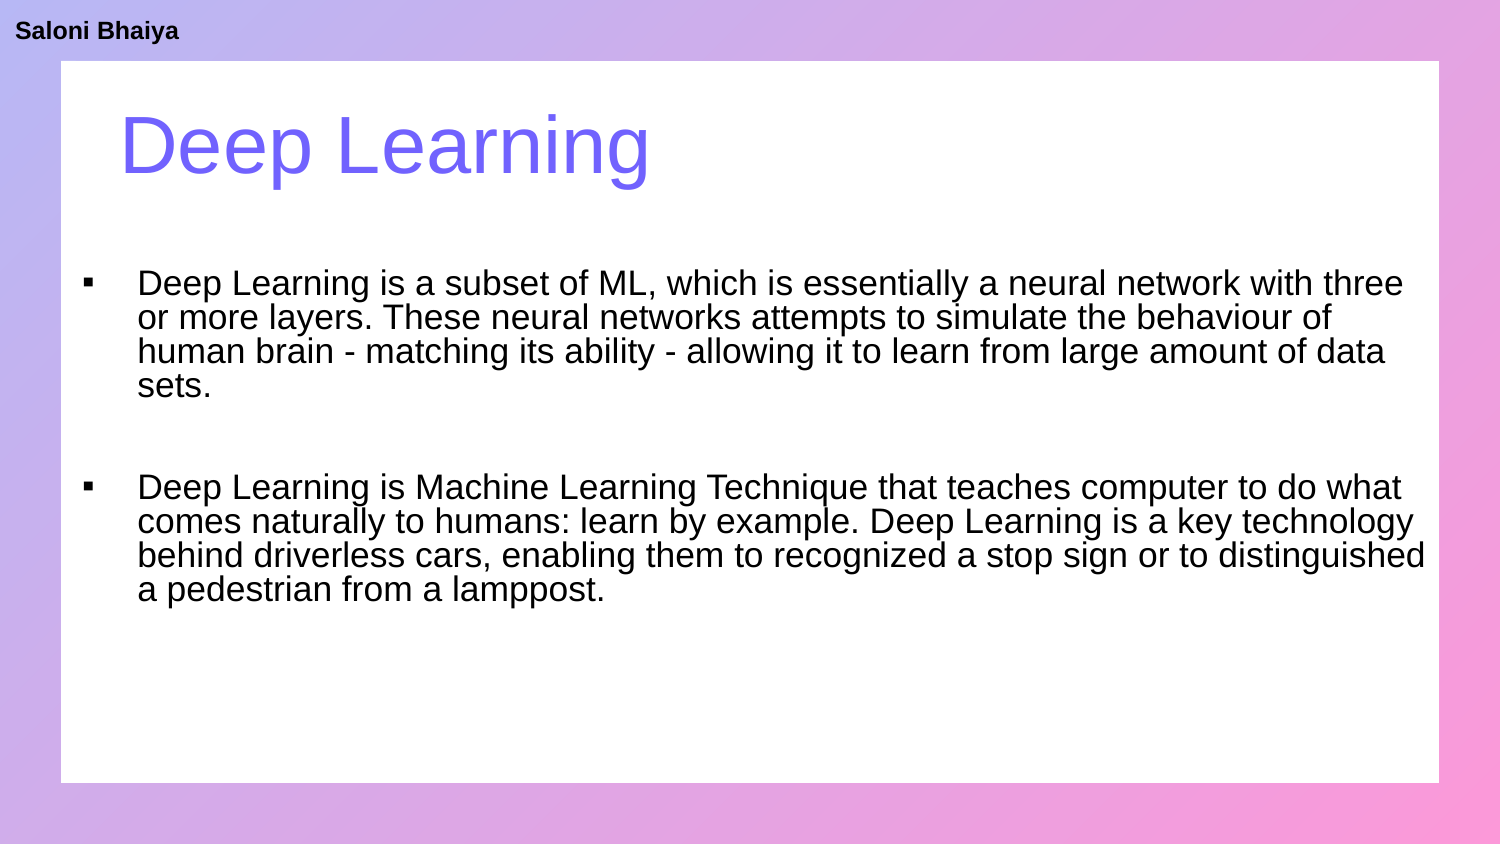

Saloni Bhaiya
# Deep Learning
Deep Learning is a subset of ML, which is essentially a neural network with three or more layers. These neural networks attempts to simulate the behaviour of human brain - matching its ability - allowing it to learn from large amount of data sets.

Deep Learning is Machine Learning Technique that teaches computer to do what comes naturally to humans: learn by example. Deep Learning is a key technology behind driverless cars, enabling them to recognized a stop sign or to distinguished a pedestrian from a lamppost.